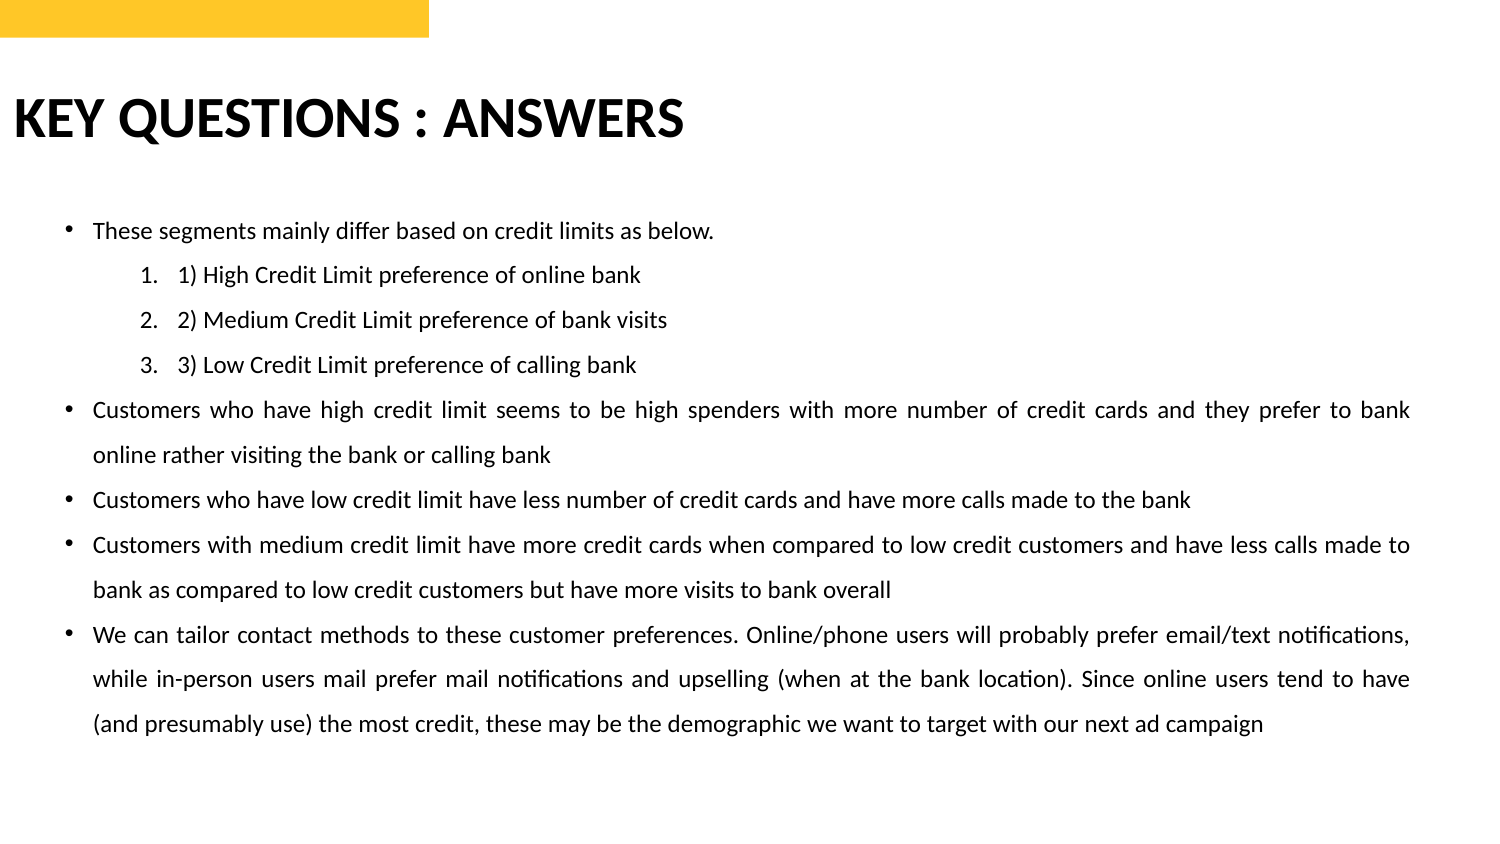

KEY QUESTIONS : ANSWERS
These segments mainly differ based on credit limits as below.
1) High Credit Limit preference of online bank
2) Medium Credit Limit preference of bank visits
3) Low Credit Limit preference of calling bank
Customers who have high credit limit seems to be high spenders with more number of credit cards and they prefer to bank online rather visiting the bank or calling bank
Customers who have low credit limit have less number of credit cards and have more calls made to the bank
Customers with medium credit limit have more credit cards when compared to low credit customers and have less calls made to bank as compared to low credit customers but have more visits to bank overall
We can tailor contact methods to these customer preferences. Online/phone users will probably prefer email/text notifications, while in-person users mail prefer mail notifications and upselling (when at the bank location). Since online users tend to have (and presumably use) the most credit, these may be the demographic we want to target with our next ad campaign